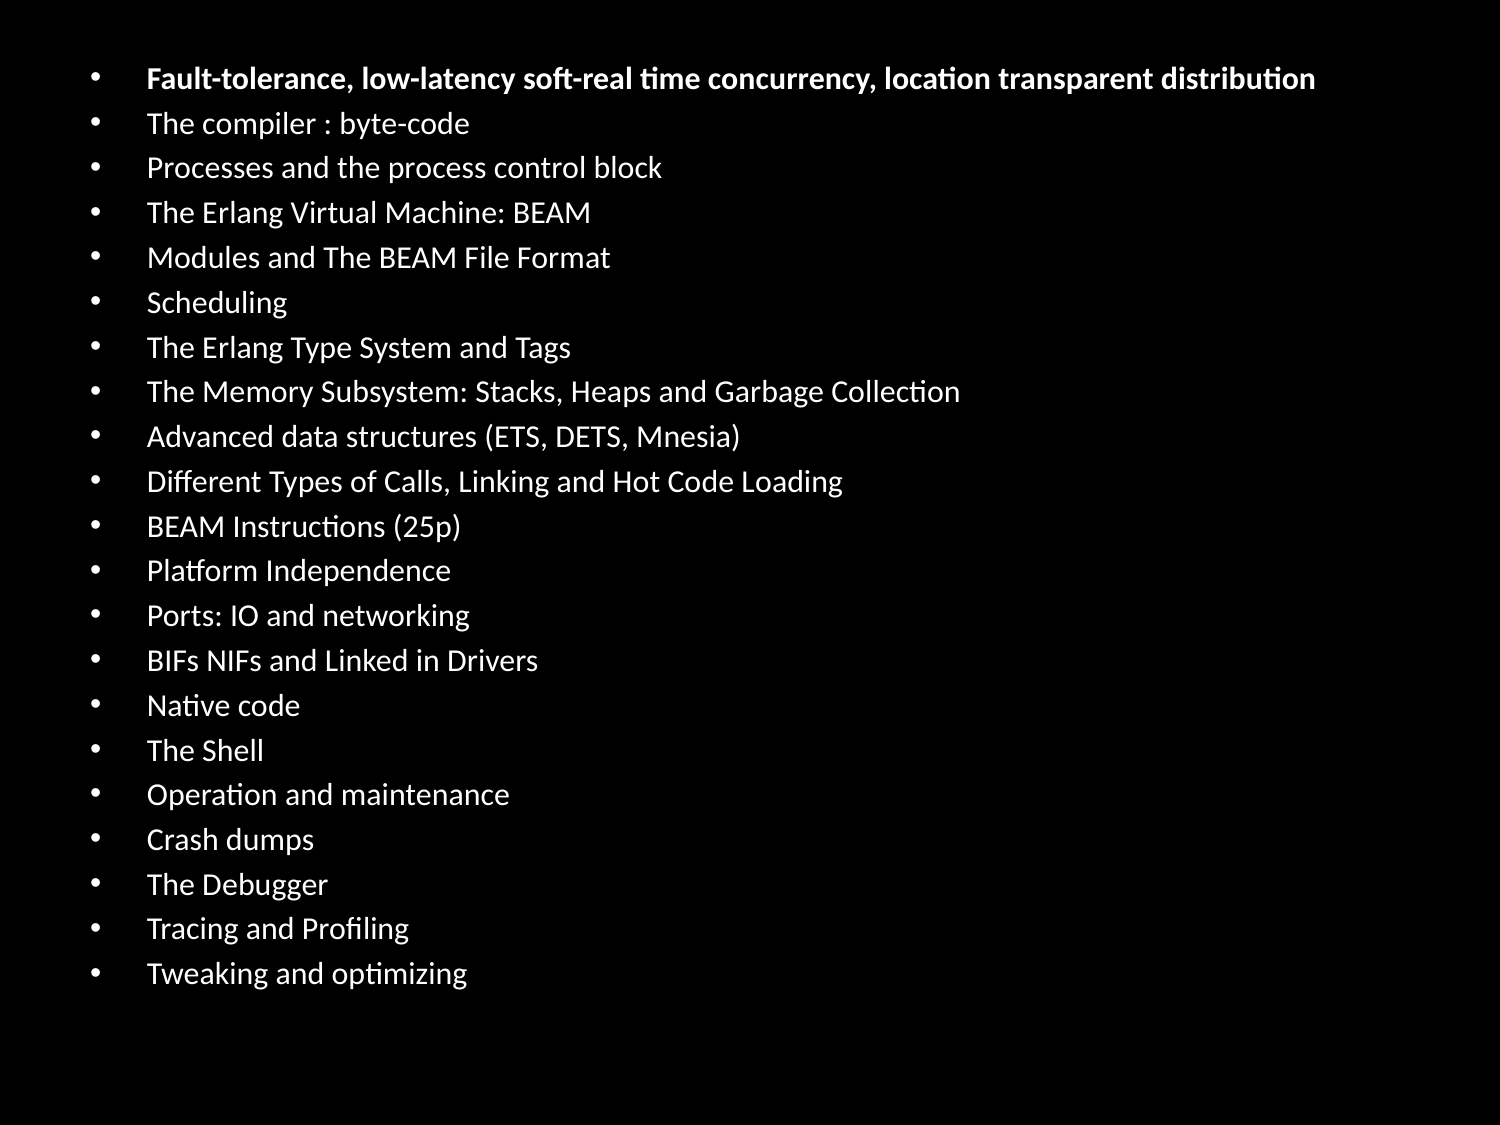

Fault-tolerance, low-latency soft-real time concurrency, location transparent distribution
The compiler : byte-code
Processes and the process control block
The Erlang Virtual Machine: BEAM
Modules and The BEAM File Format
Scheduling
The Erlang Type System and Tags
The Memory Subsystem: Stacks, Heaps and Garbage Collection
Advanced data structures (ETS, DETS, Mnesia)
Different Types of Calls, Linking and Hot Code Loading
BEAM Instructions (25p)
Platform Independence
Ports: IO and networking
BIFs NIFs and Linked in Drivers
Native code
The Shell
Operation and maintenance
Crash dumps
The Debugger
Tracing and Profiling
Tweaking and optimizing